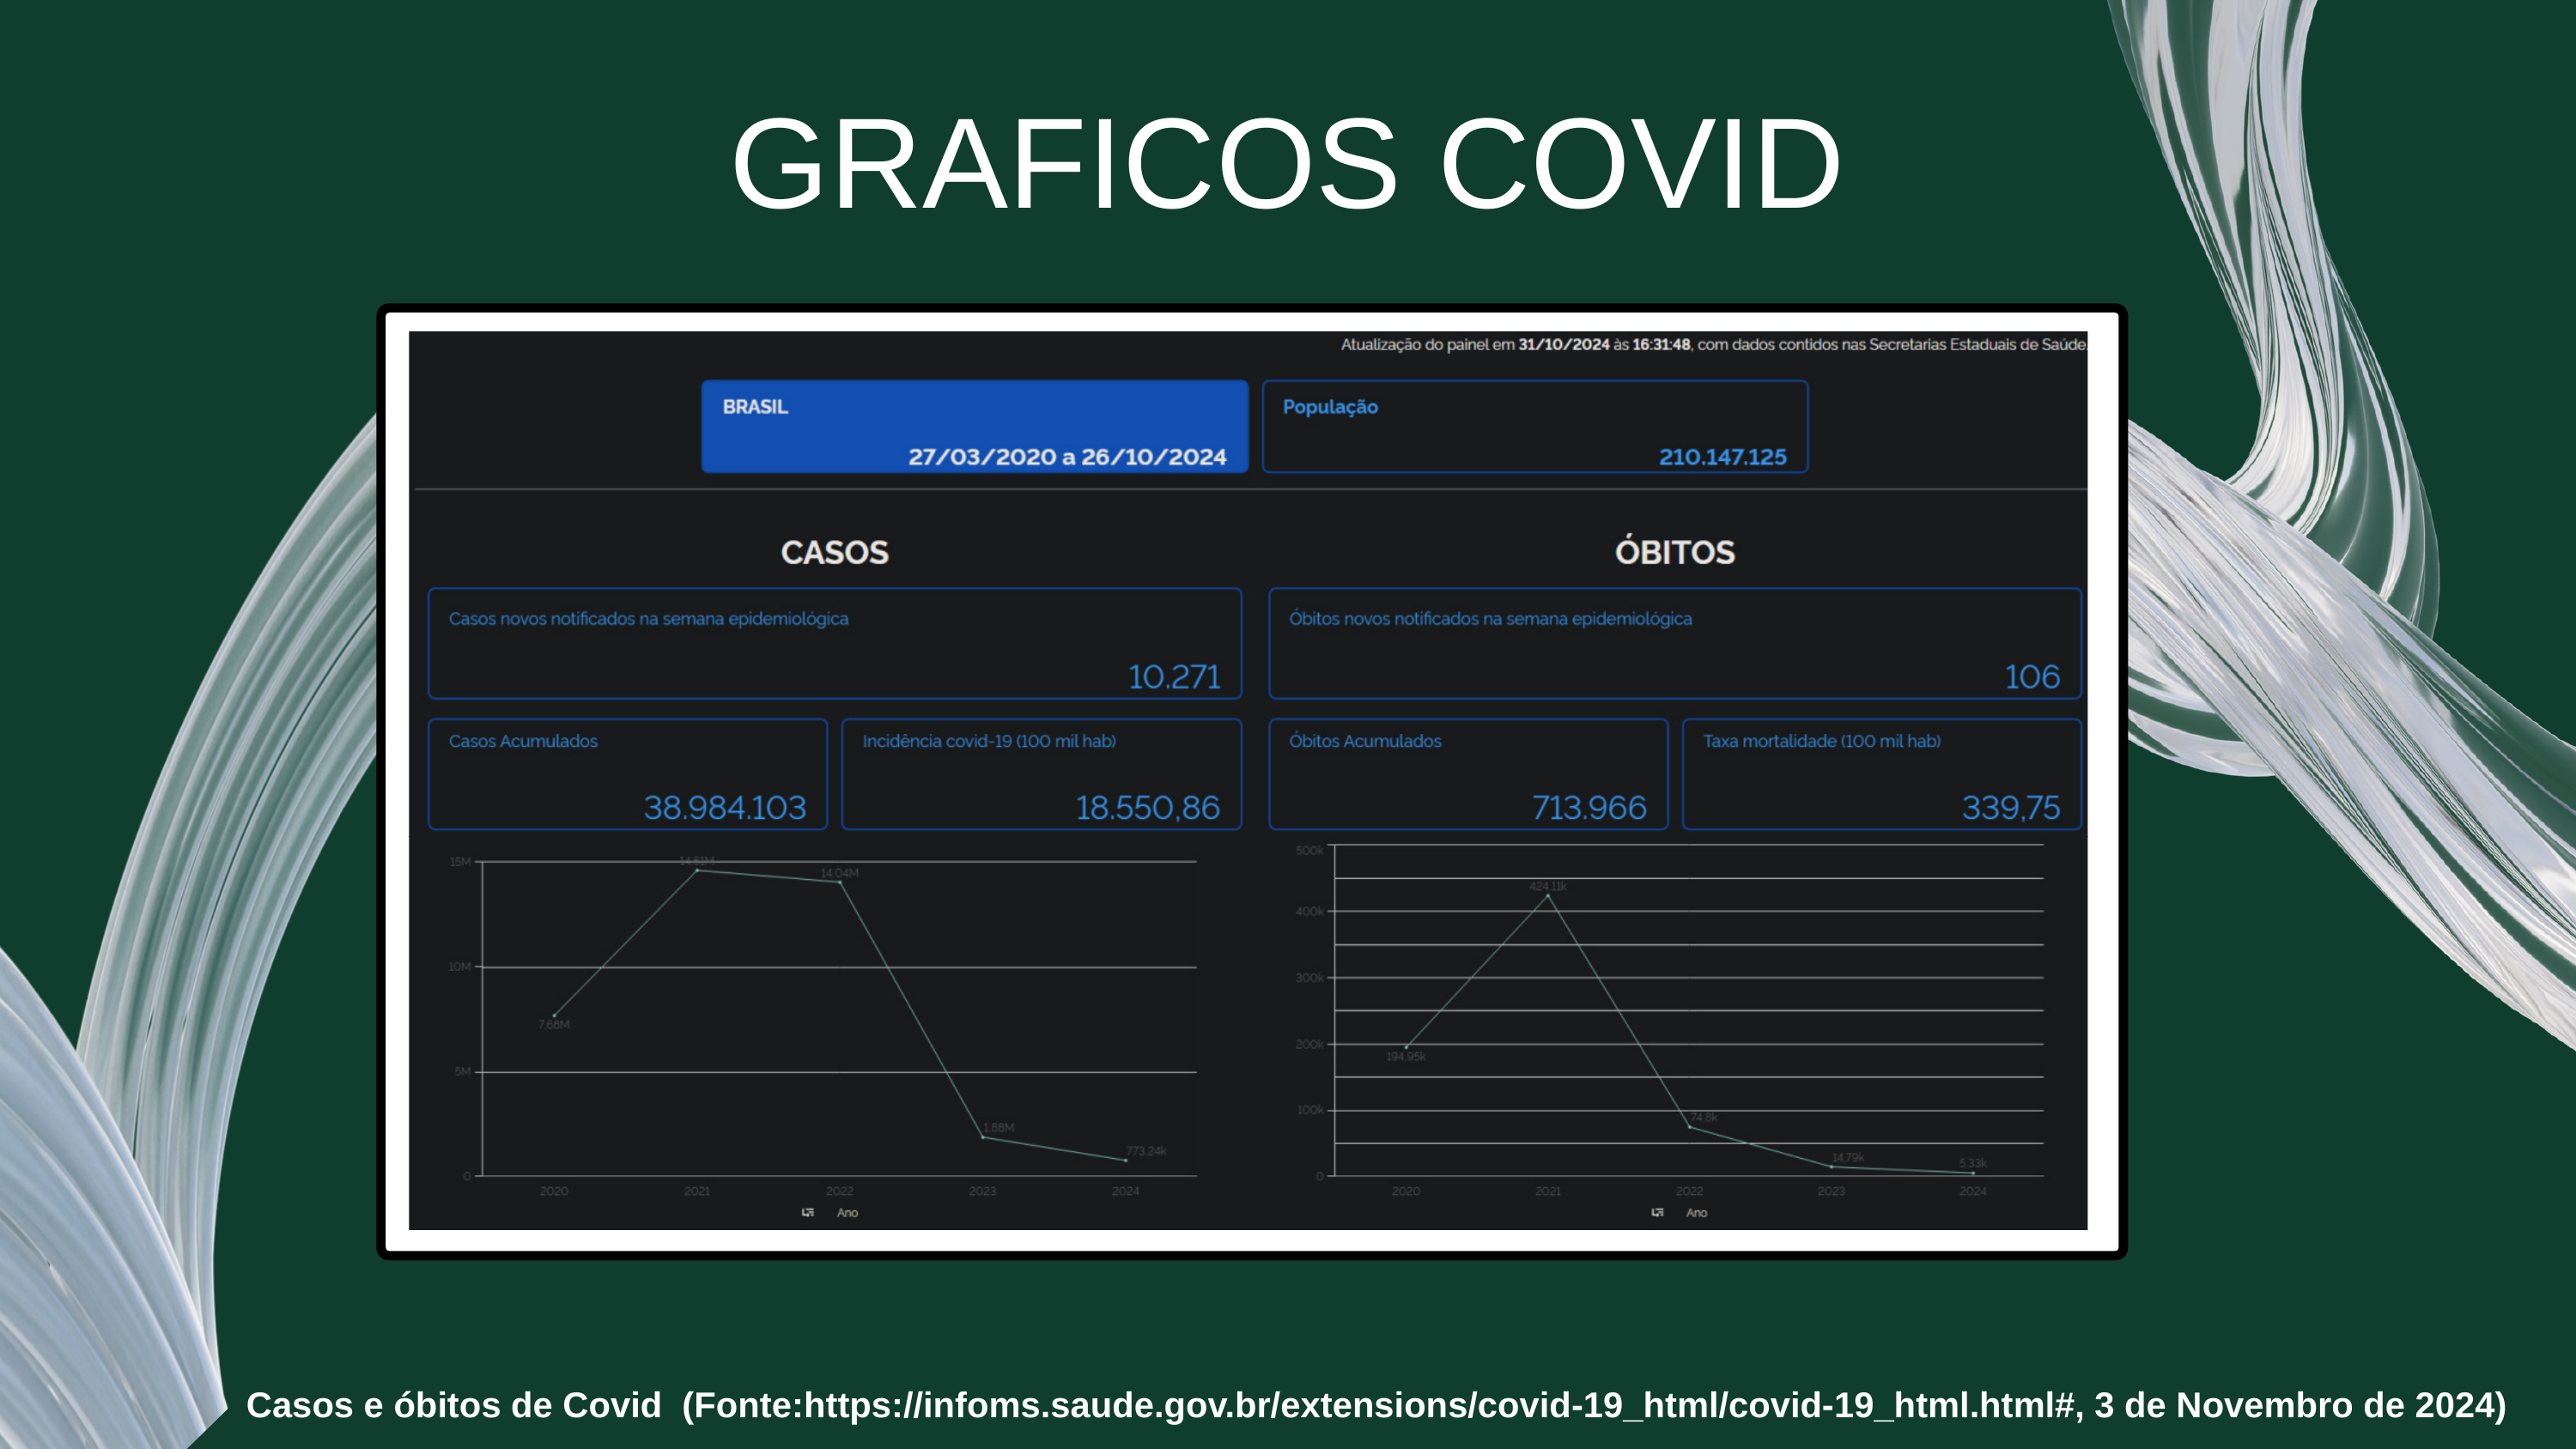

GRAFICOS COVID

Casos e óbitos de Covid  (Fonte:https://infoms.saude.gov.br/extensions/covid-19_html/covid-19_html.html#, 3 de Novembro de 2024)